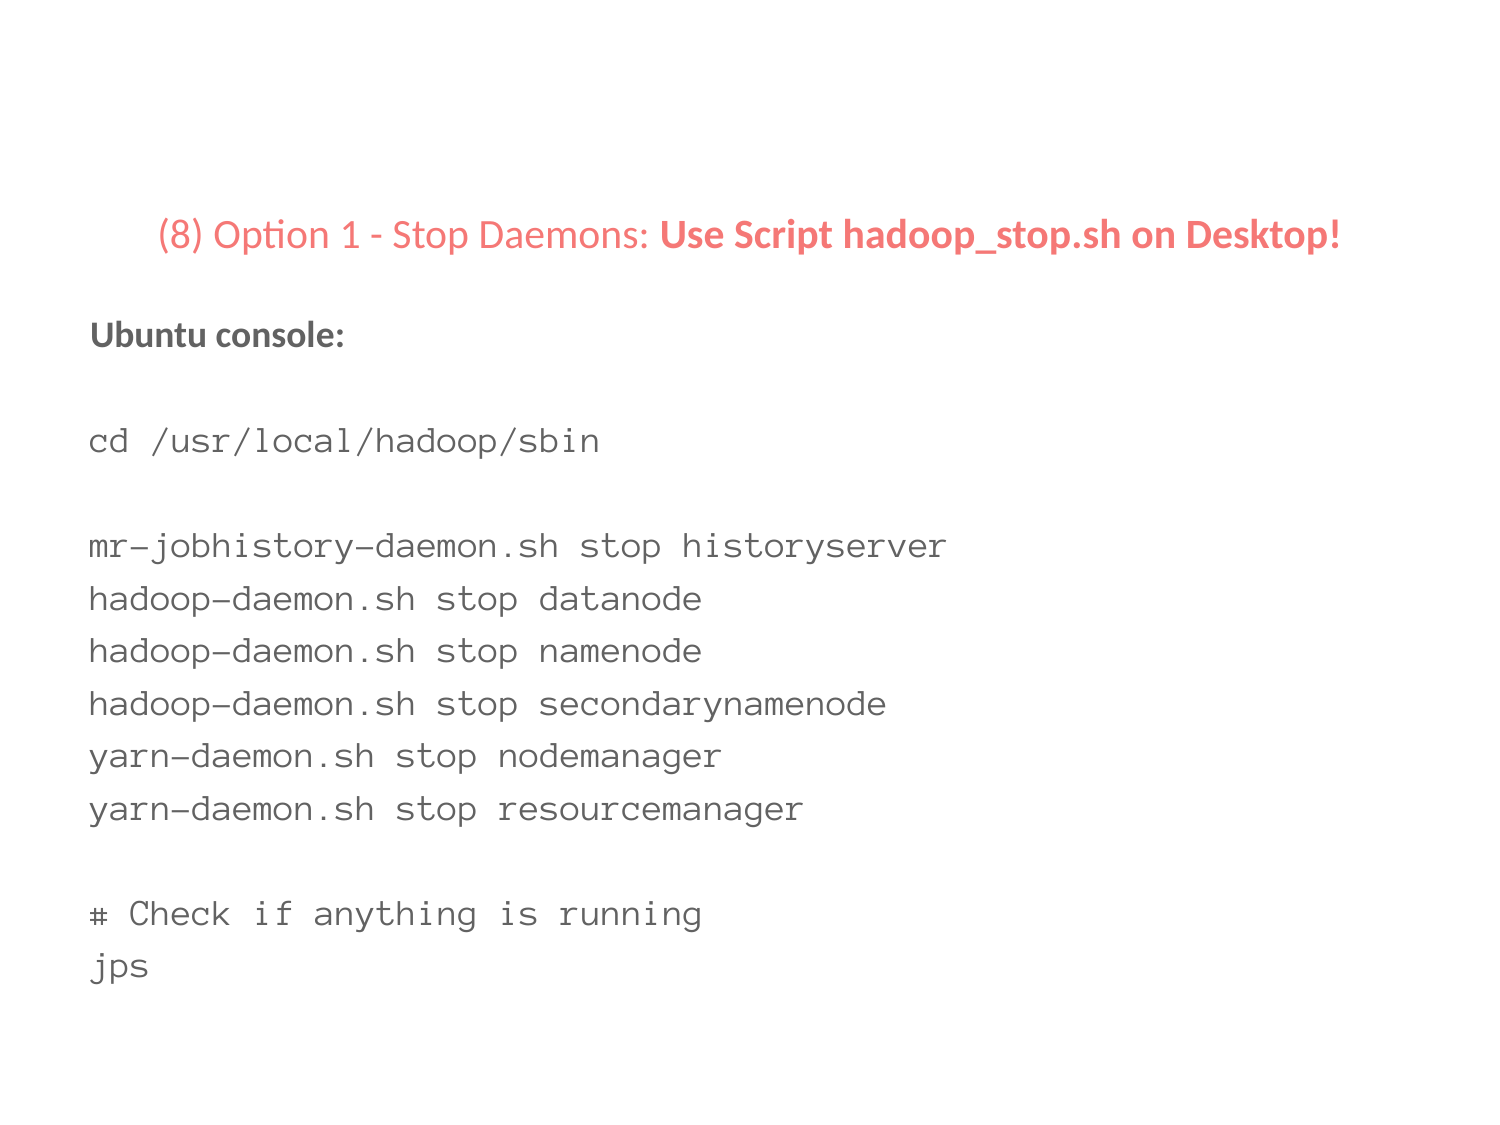

# (8) Option 1 - Stop Daemons: Use Script hadoop_stop.sh on Desktop!
Ubuntu console:

cd /usr/local/hadoop/sbin

mr-jobhistory-daemon.sh stop historyserver
hadoop-daemon.sh stop datanode
hadoop-daemon.sh stop namenode
hadoop-daemon.sh stop secondarynamenode
yarn-daemon.sh stop nodemanager
yarn-daemon.sh stop resourcemanager

# Check if anything is running
jps